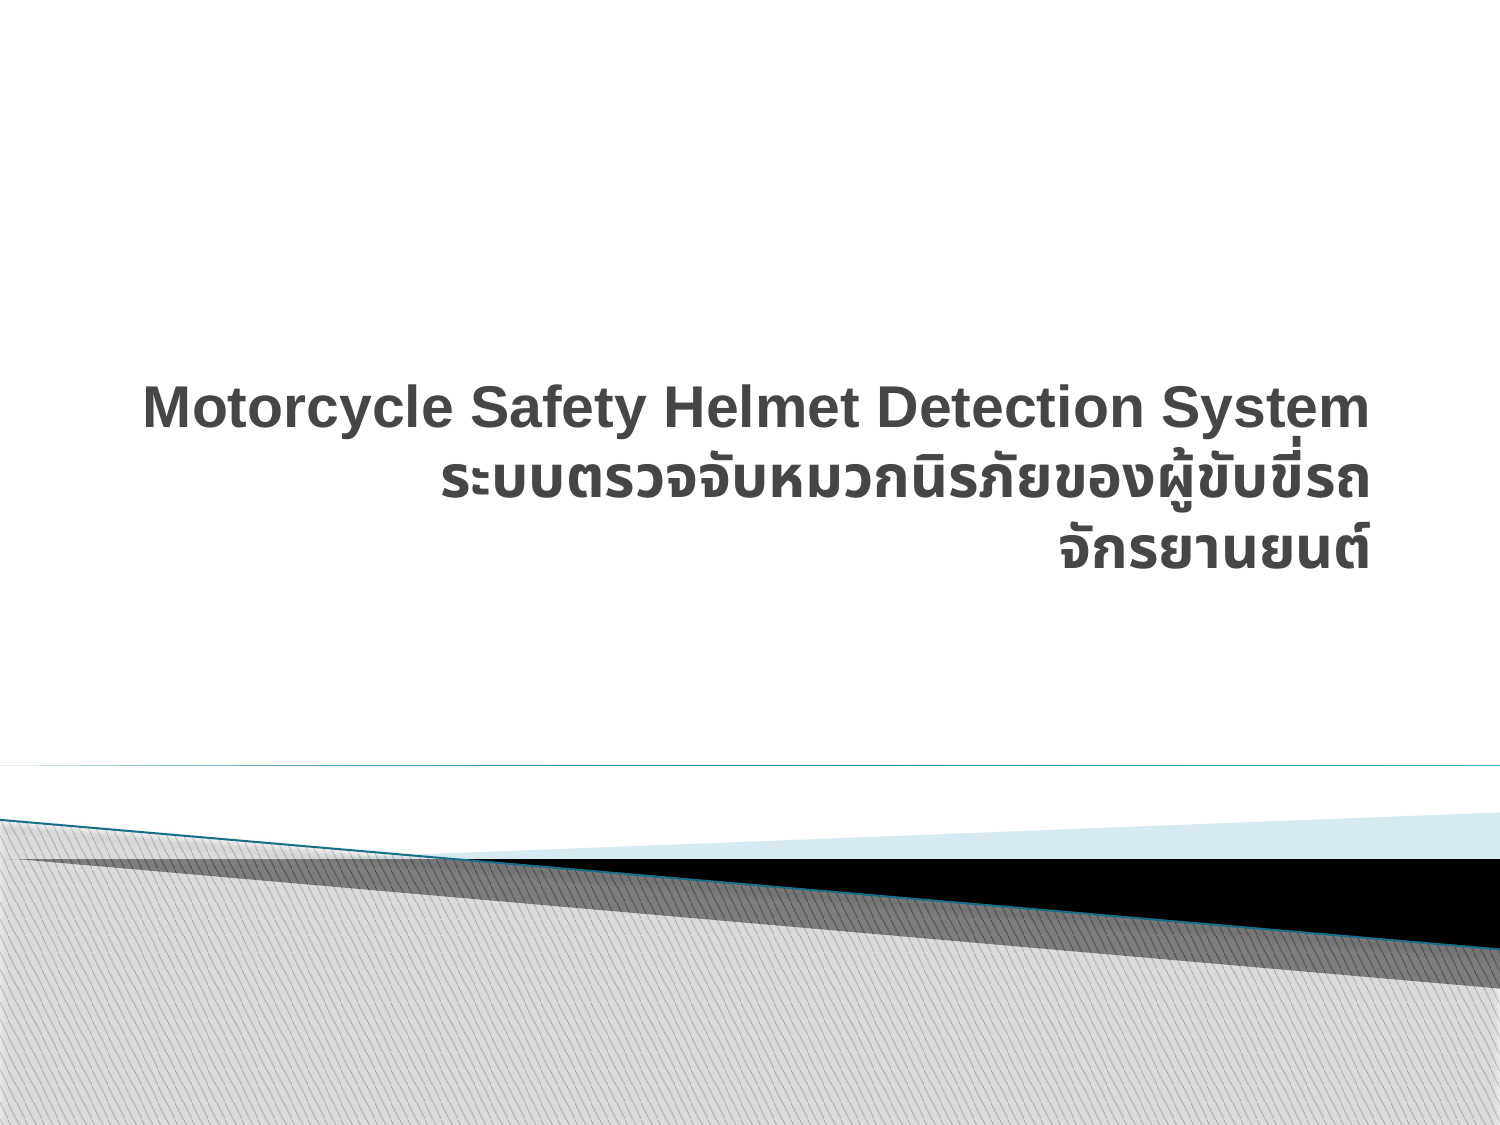

# Motorcycle Safety Helmet Detection System ระบบตรวจจับหมวกนิรภัยของผู้ขับขี่รถจักรยานยนต์